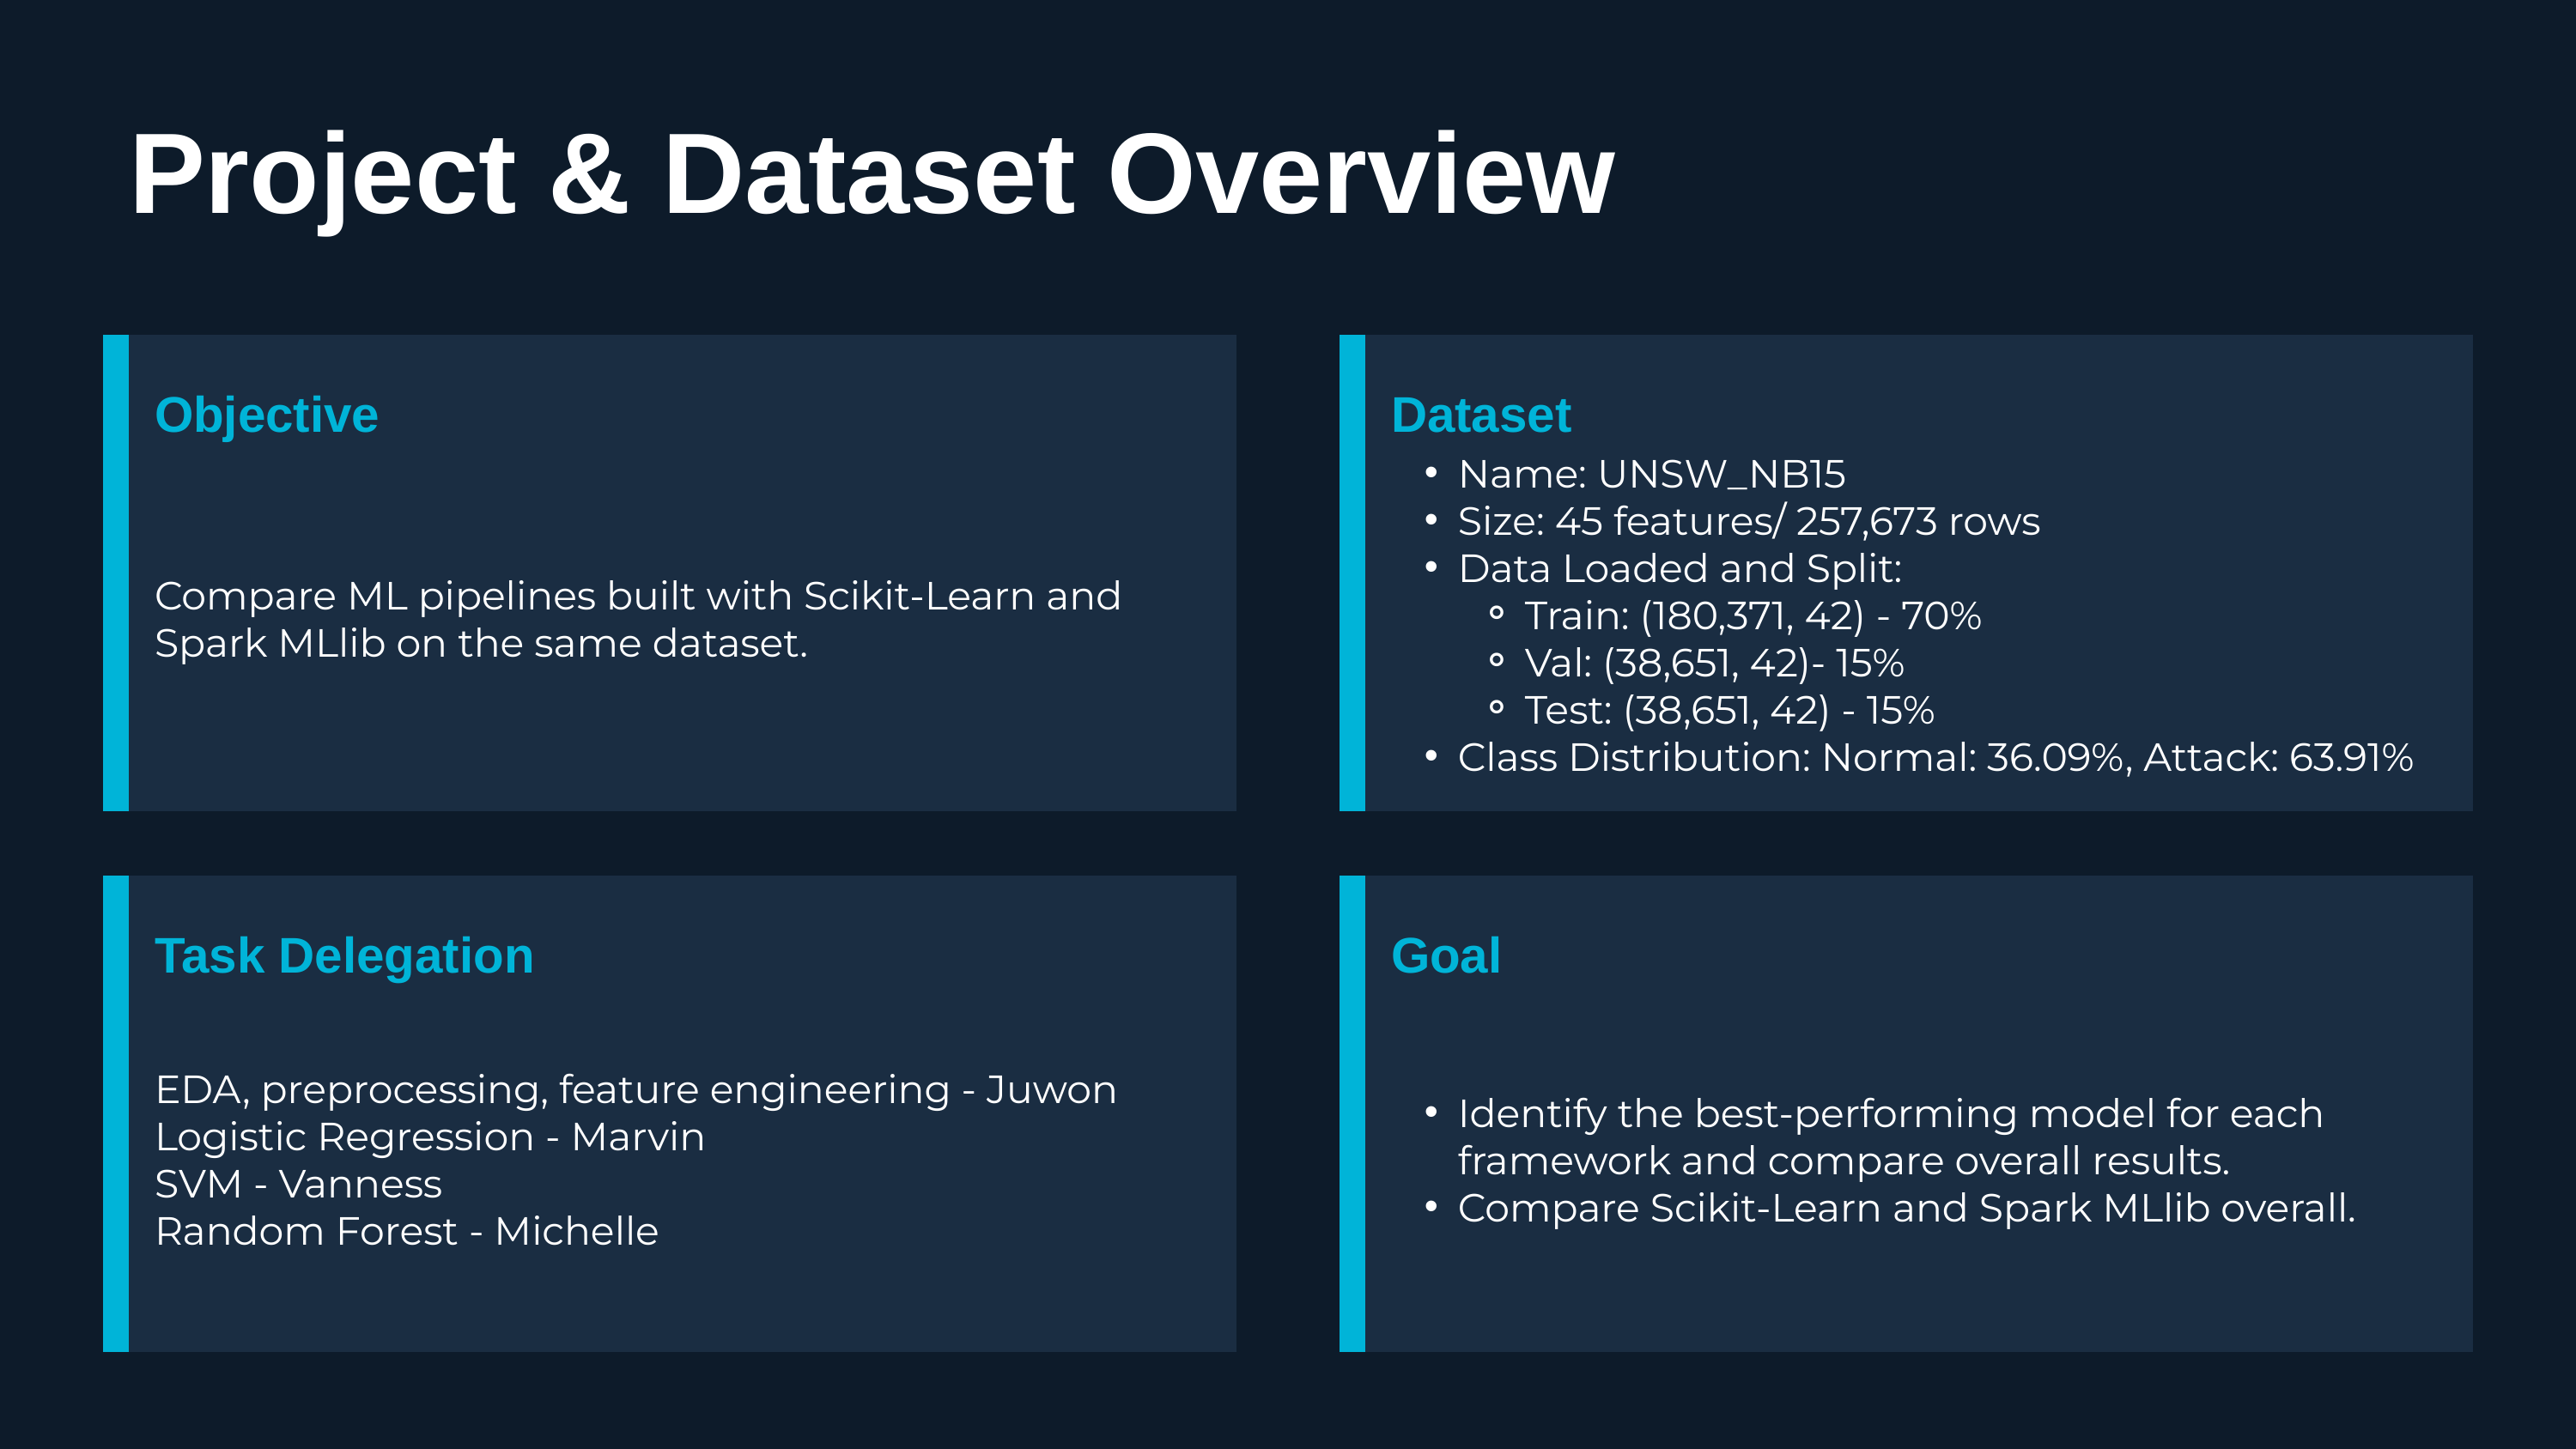

Project & Dataset Overview

Objective

Dataset

Name: UNSW_NB15
Size: 45 features/ 257,673 rows
Data Loaded and Split:
Train: (180,371, 42) - 70%
Val: (38,651, 42)- 15%
Test: (38,651, 42) - 15%
Class Distribution: Normal: 36.09%, Attack: 63.91%

Compare ML pipelines built with Scikit-Learn and Spark MLlib on the same dataset.

Task Delegation

Goal

EDA, preprocessing, feature engineering - Juwon
Logistic Regression - Marvin
SVM - Vanness
Random Forest - Michelle

Identify the best-performing model for each framework and compare overall results.
Compare Scikit-Learn and Spark MLlib overall.